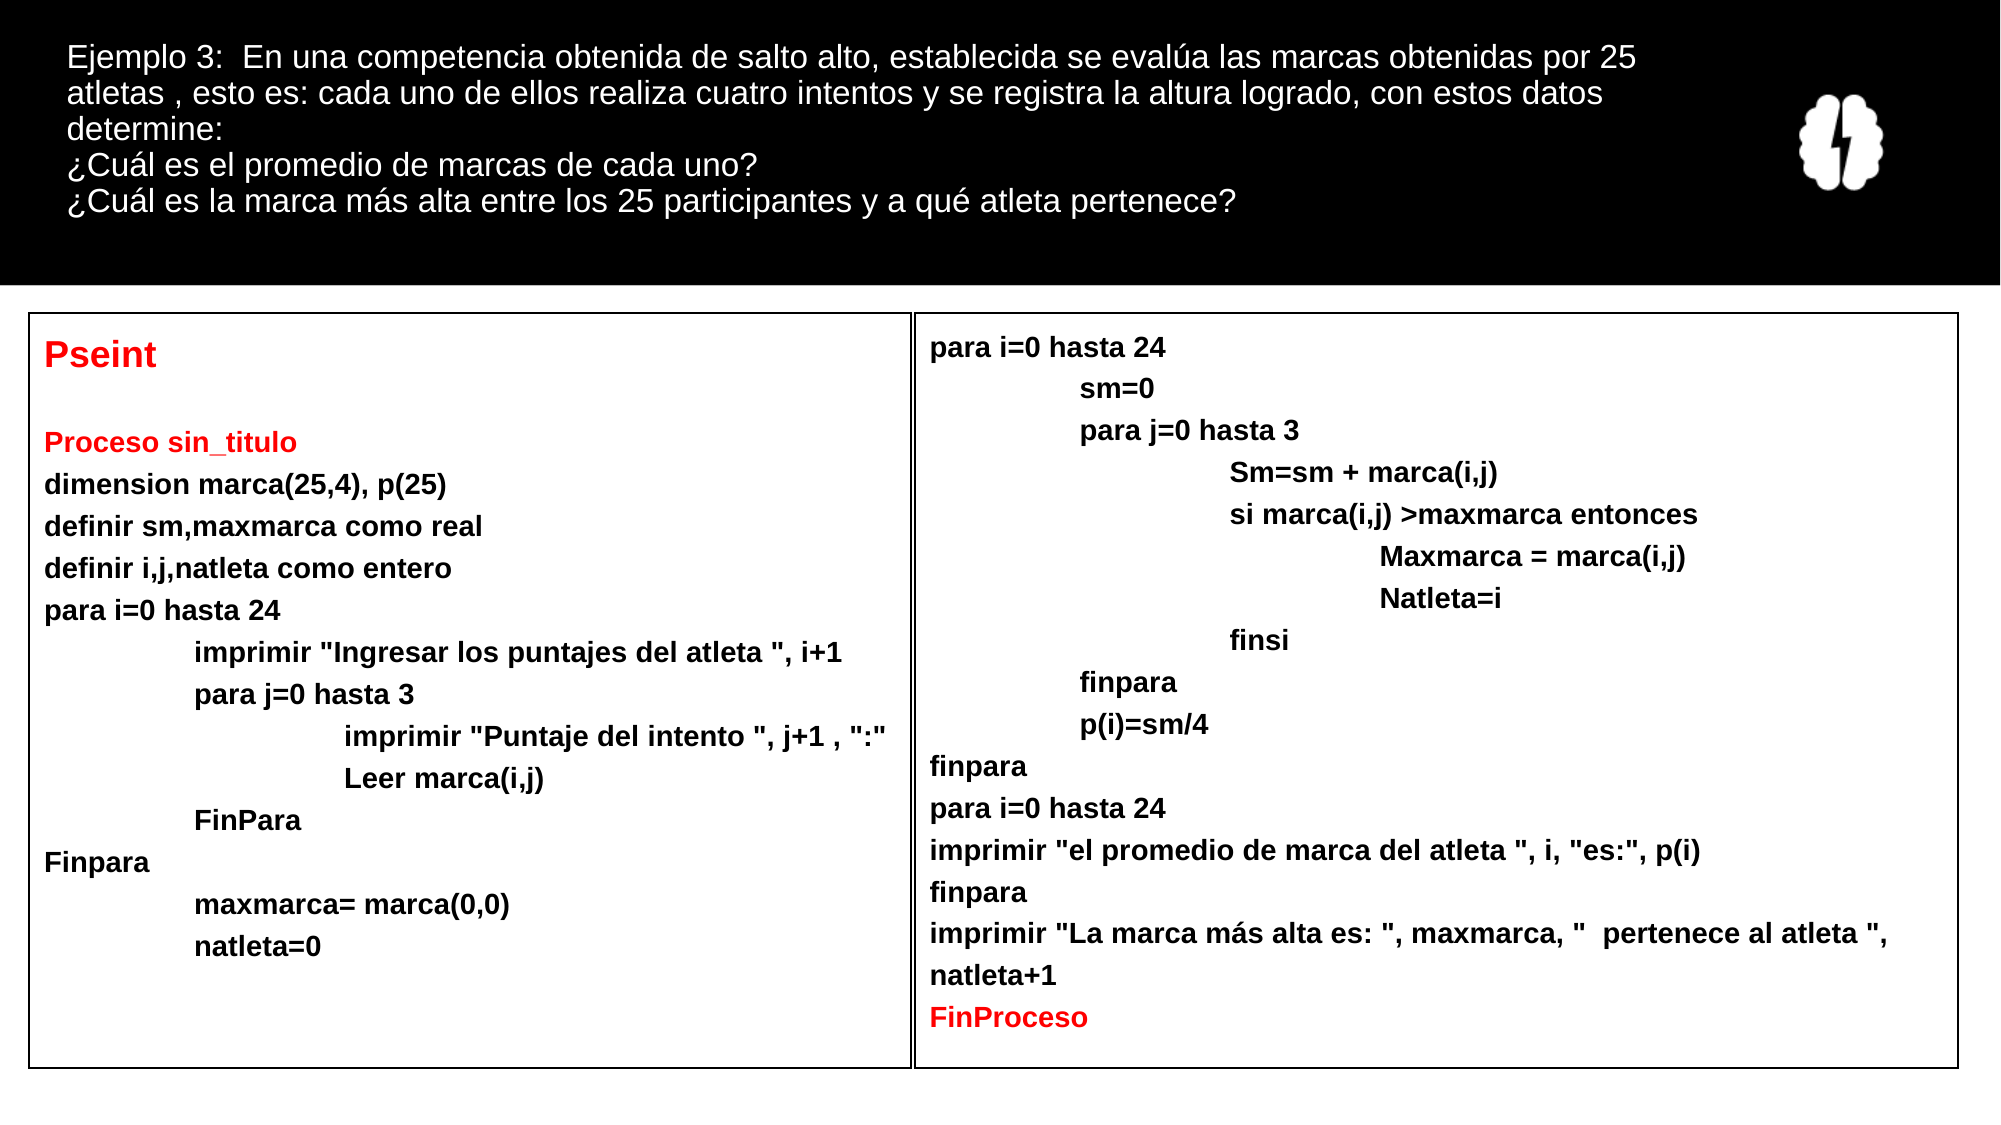

# Ejemplo 3:  En una competencia obtenida de salto alto, establecida se evalúa las marcas obtenidas por 25 atletas , esto es: cada uno de ellos realiza cuatro intentos y se registra la altura logrado, con estos datos determine: ¿Cuál es el promedio de marcas de cada uno? ¿Cuál es la marca más alta entre los 25 participantes y a qué atleta pertenece?
para i=0 hasta 24
	sm=0
	para j=0 hasta 3
		Sm=sm + marca(i,j)
		si marca(i,j) >maxmarca entonces
			Maxmarca = marca(i,j)
			Natleta=i
		finsi
	finpara
	p(i)=sm/4
finpara
para i=0 hasta 24
imprimir "el promedio de marca del atleta ", i, "es:", p(i)
finpara
imprimir "La marca más alta es: ", maxmarca, "  pertenece al atleta ", natleta+1
FinProceso
Pseint

Proceso sin_titulo
dimension marca(25,4), p(25)
definir sm,maxmarca como real
definir i,j,natleta como entero
para i=0 hasta 24
	imprimir "Ingresar los puntajes del atleta ", i+1
	para j=0 hasta 3
		imprimir "Puntaje del intento ", j+1 , ":"
		Leer marca(i,j)
	FinPara
Finpara
	maxmarca= marca(0,0)
	natleta=0